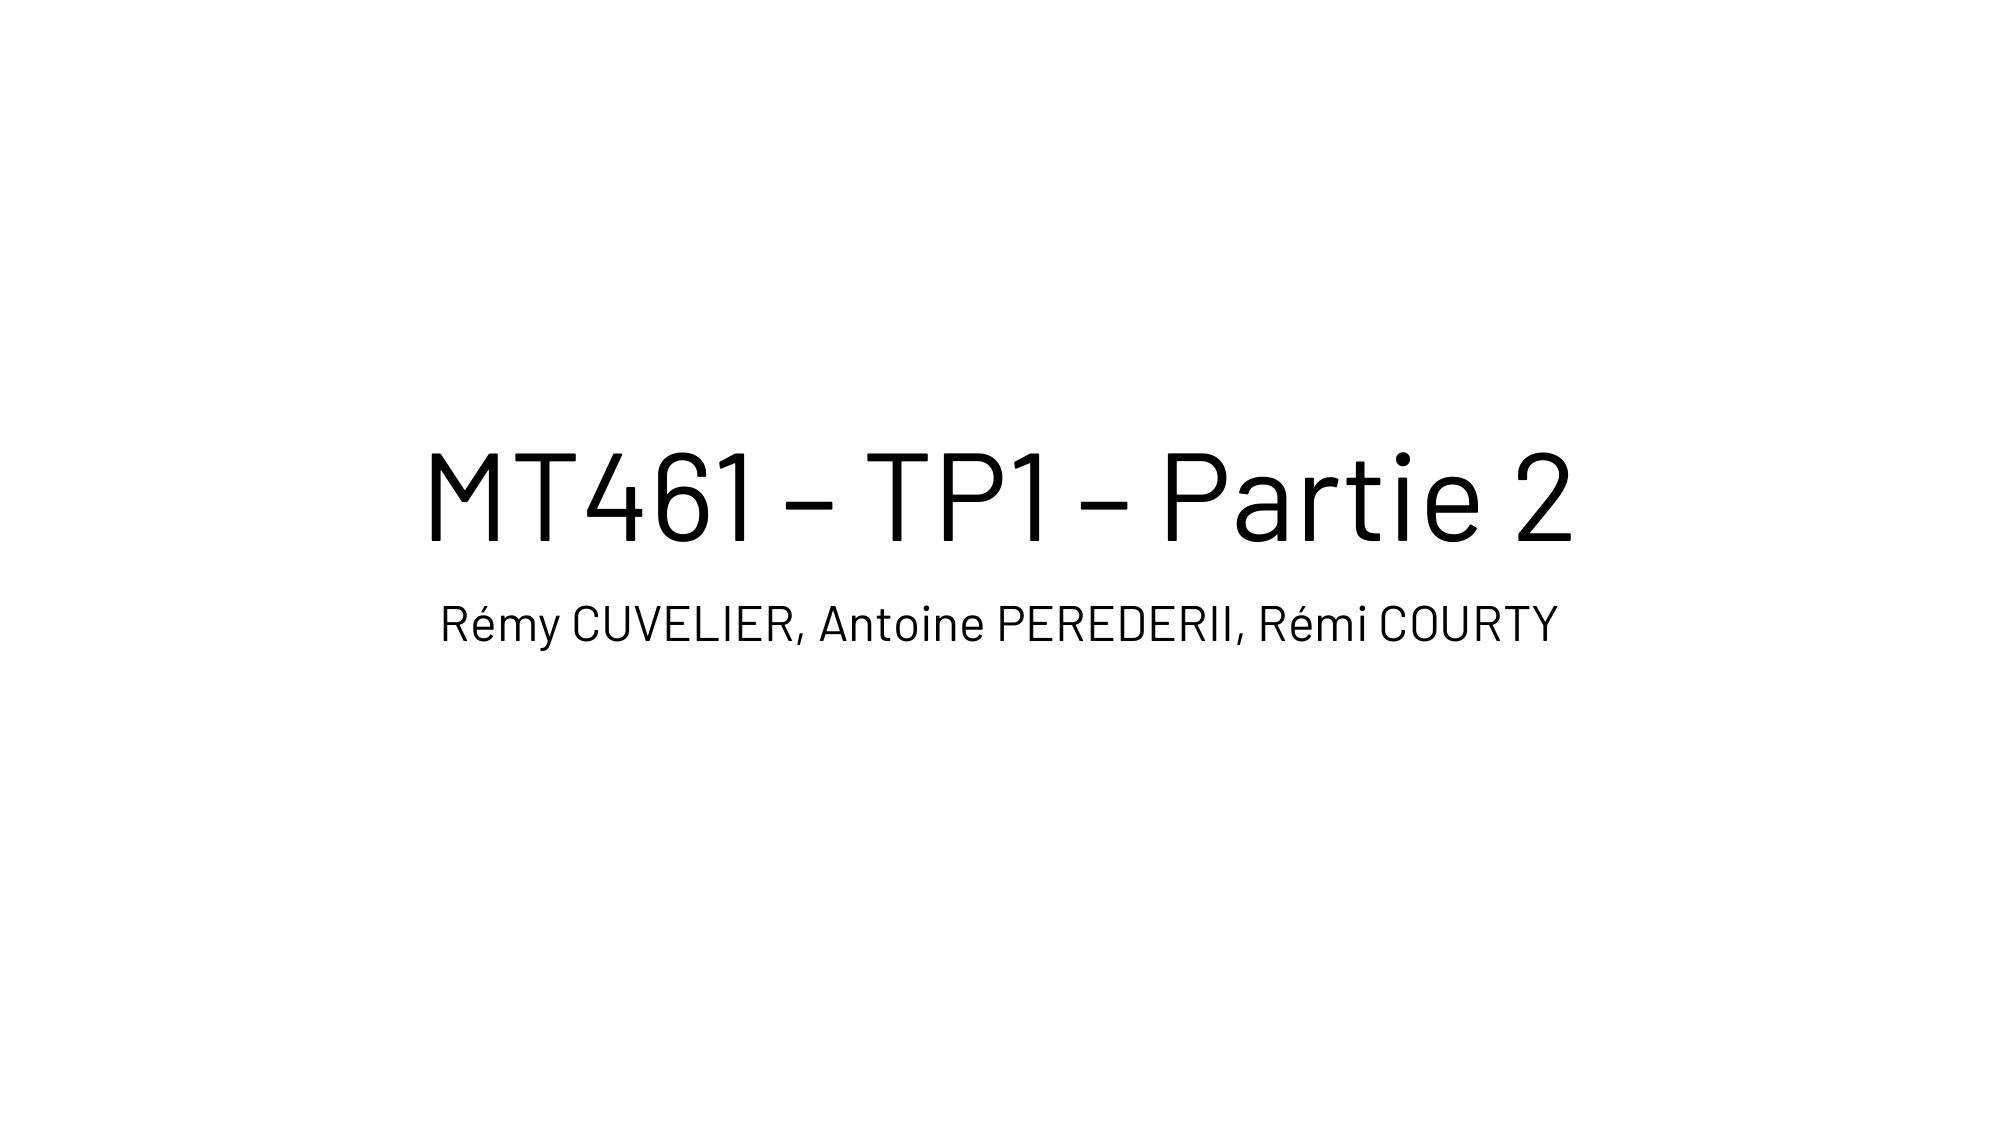

# MT461 – TP1 – Partie 2
Rémy CUVELIER, Antoine PEREDERII, Rémi COURTY